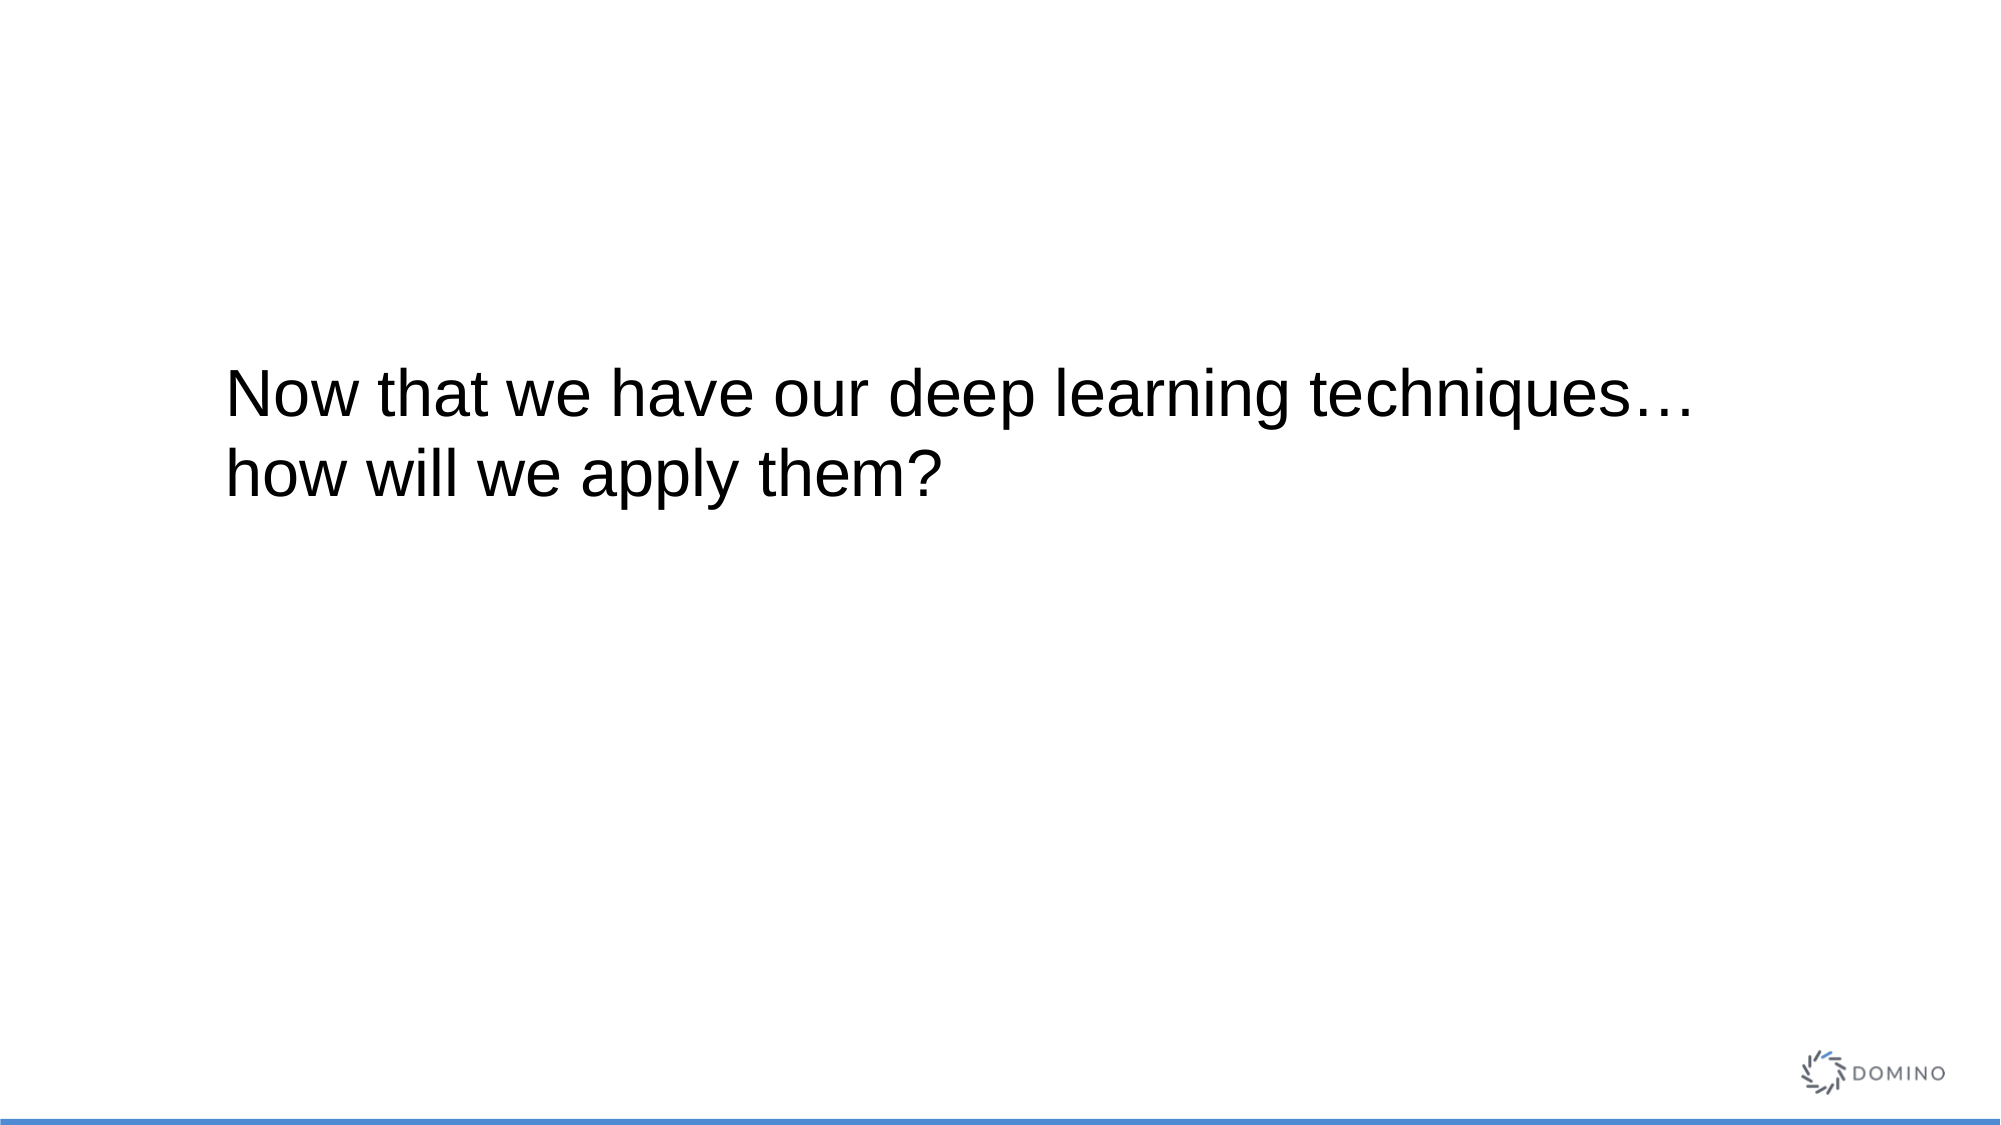

Now that we have our deep learning techniques…how will we apply them?